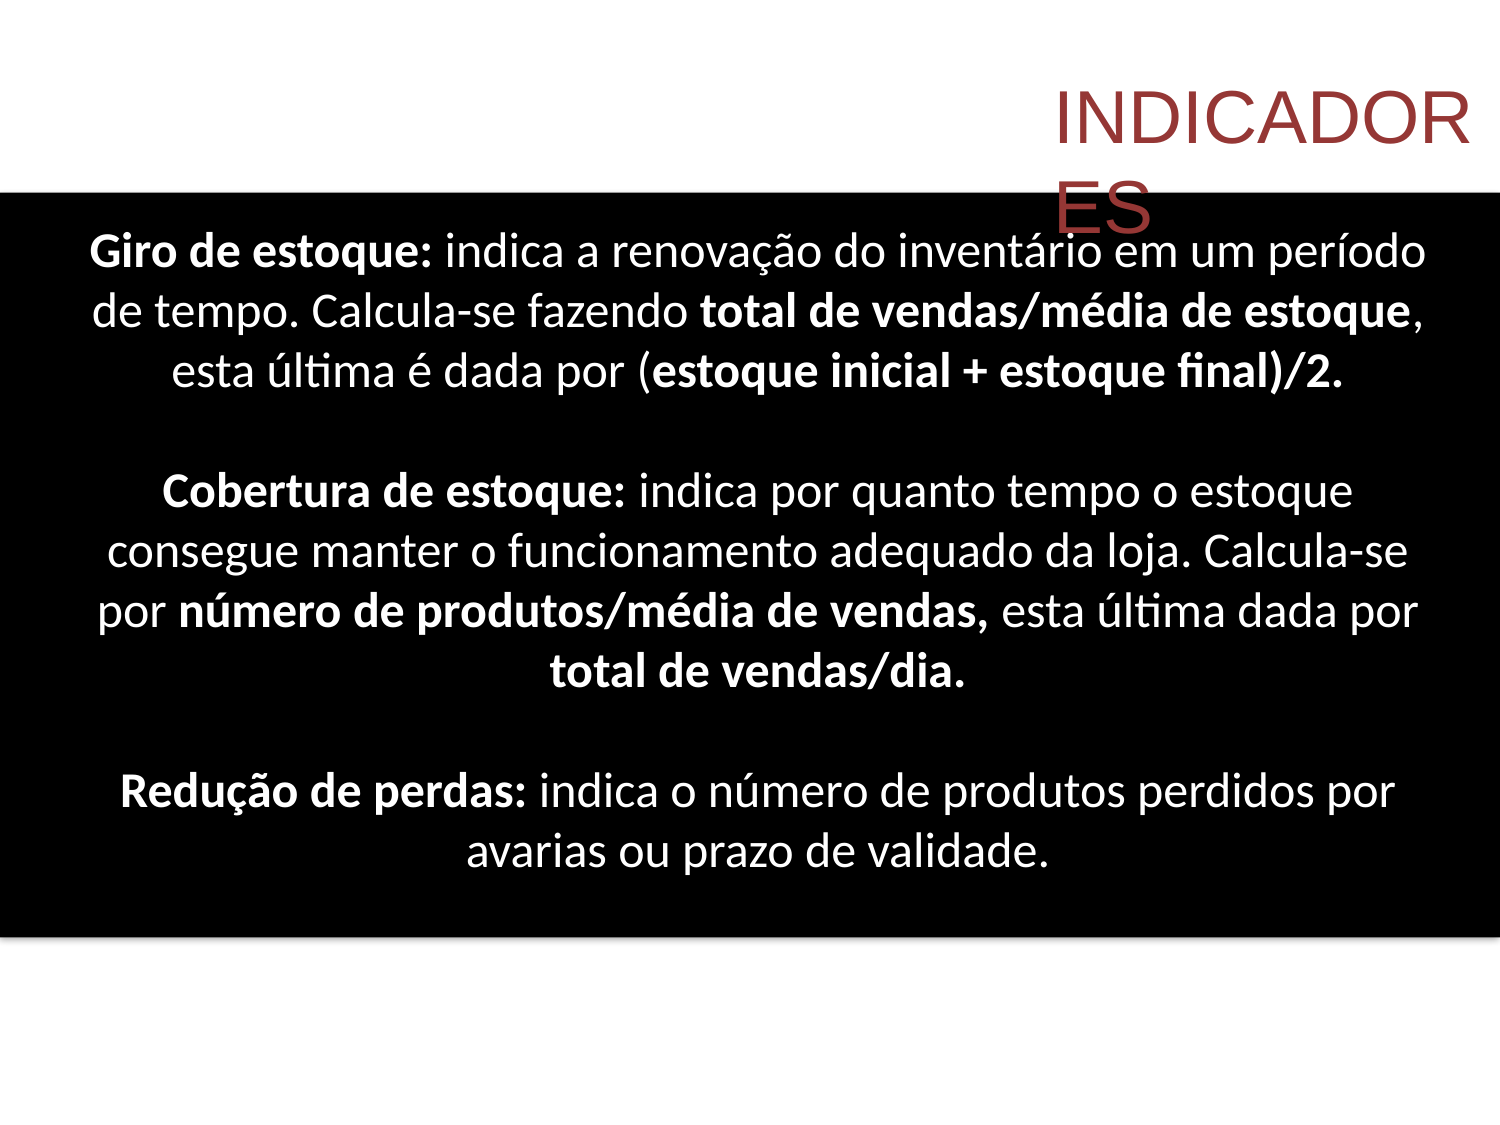

INDICADORES

Giro de estoque: indica a renovação do inventário em um período de tempo. Calcula-se fazendo total de vendas/média de estoque, esta última é dada por (estoque inicial + estoque final)/2.

Cobertura de estoque: indica por quanto tempo o estoque consegue manter o funcionamento adequado da loja. Calcula-se por número de produtos/média de vendas, esta última dada por total de vendas/dia.

Redução de perdas: indica o número de produtos perdidos por avarias ou prazo de validade.